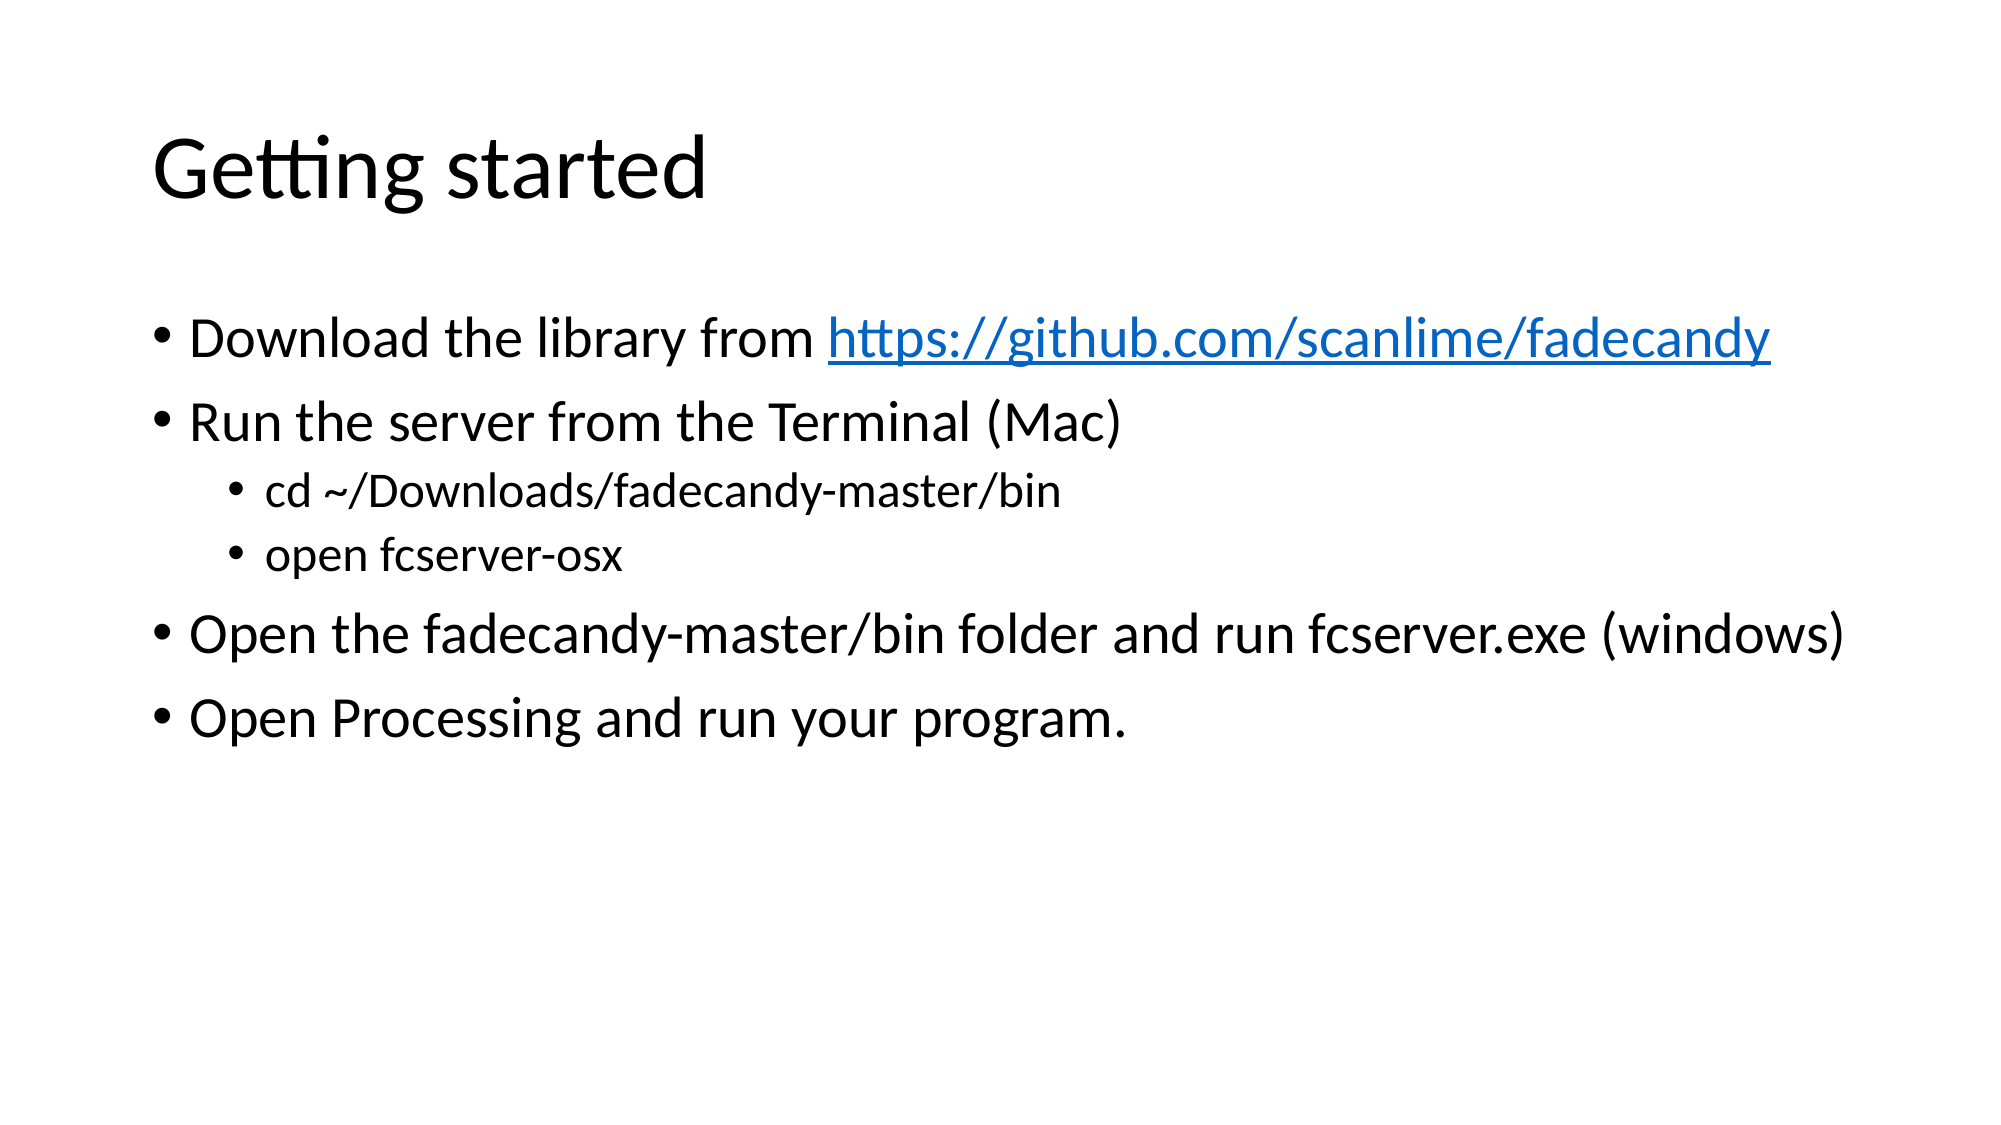

# Getting started
Download the library from https://github.com/scanlime/fadecandy
Run the server from the Terminal (Mac)
cd ~/Downloads/fadecandy-master/bin
open fcserver-osx
Open the fadecandy-master/bin folder and run fcserver.exe (windows)
Open Processing and run your program.